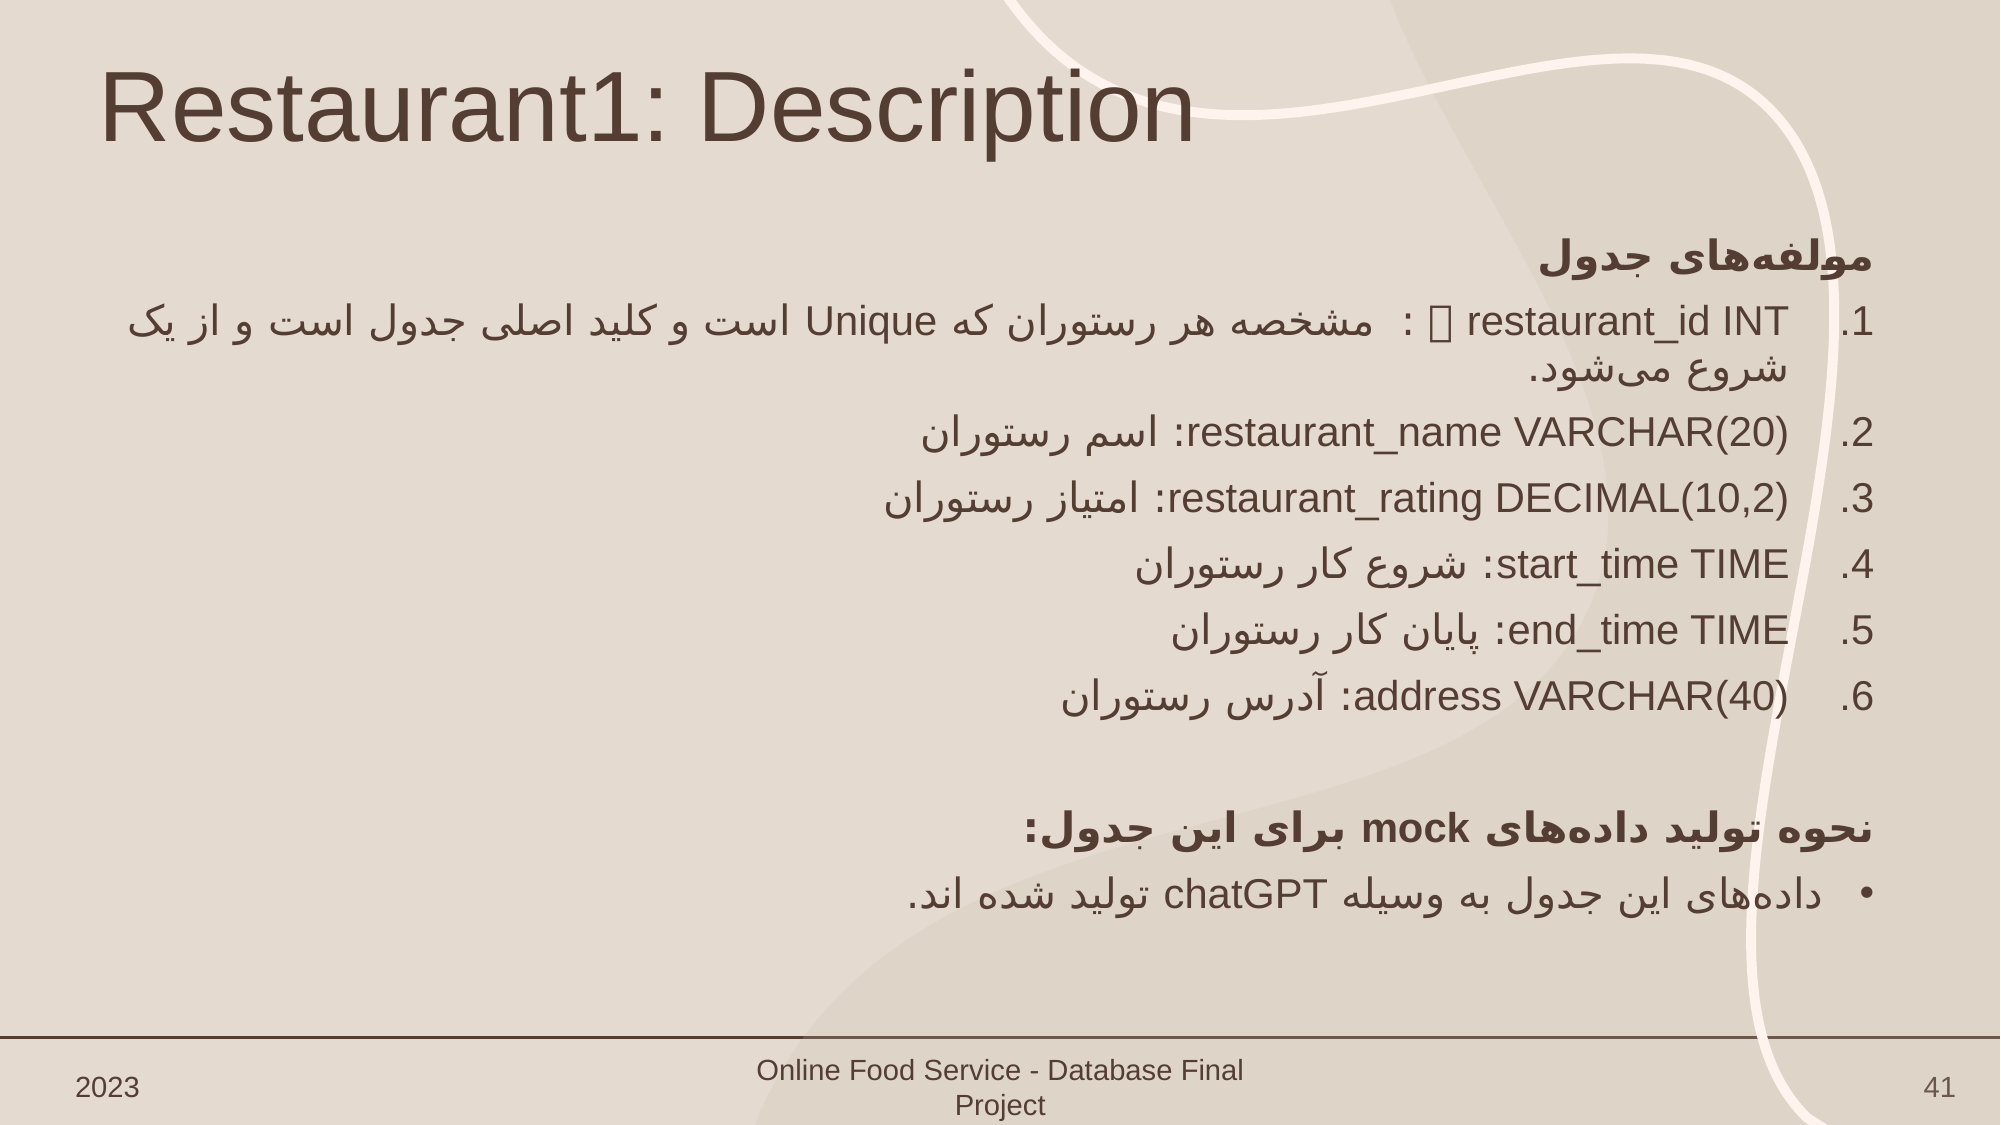

# Restaurant1: Description
مولفه‌های جدول
restaurant_id INT 🗝 :  مشخصه هر رستوران که Unique است و کلید اصلی جدول است و از یک شروع می‌شود.
restaurant_name VARCHAR(20): اسم رستوران
restaurant_rating DECIMAL(10,2): امتیاز رستوران
start_time TIME: شروع کار رستوران
end_time TIME: پایان کار رستوران
address VARCHAR(40): آدرس رستوران

نحوه تولید داده‌های mock برای این جدول:
 داده‌های این جدول به وسیله chatGPT تولید شده اند.
2023
Online Food Service - Database Final Project
41